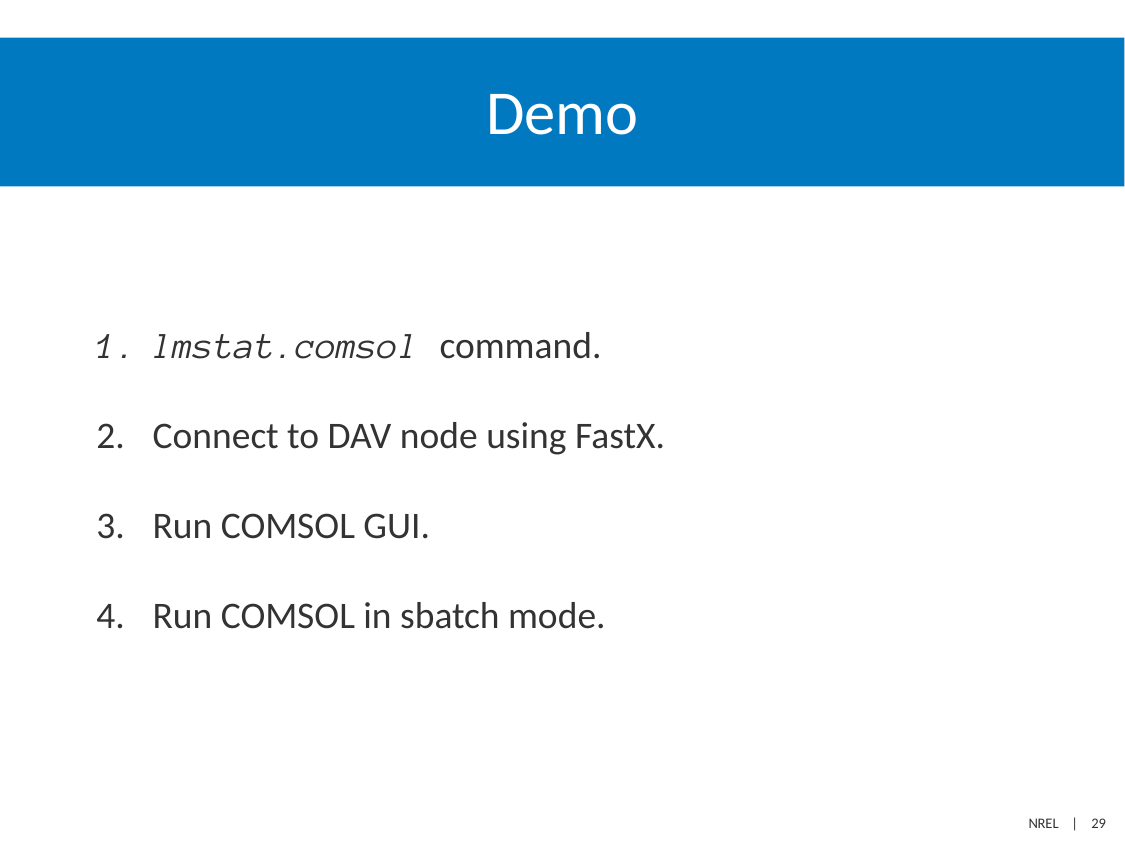

# Demo
lmstat.comsol command.

Connect to DAV node using FastX.

Run COMSOL GUI.

Run COMSOL in sbatch mode.